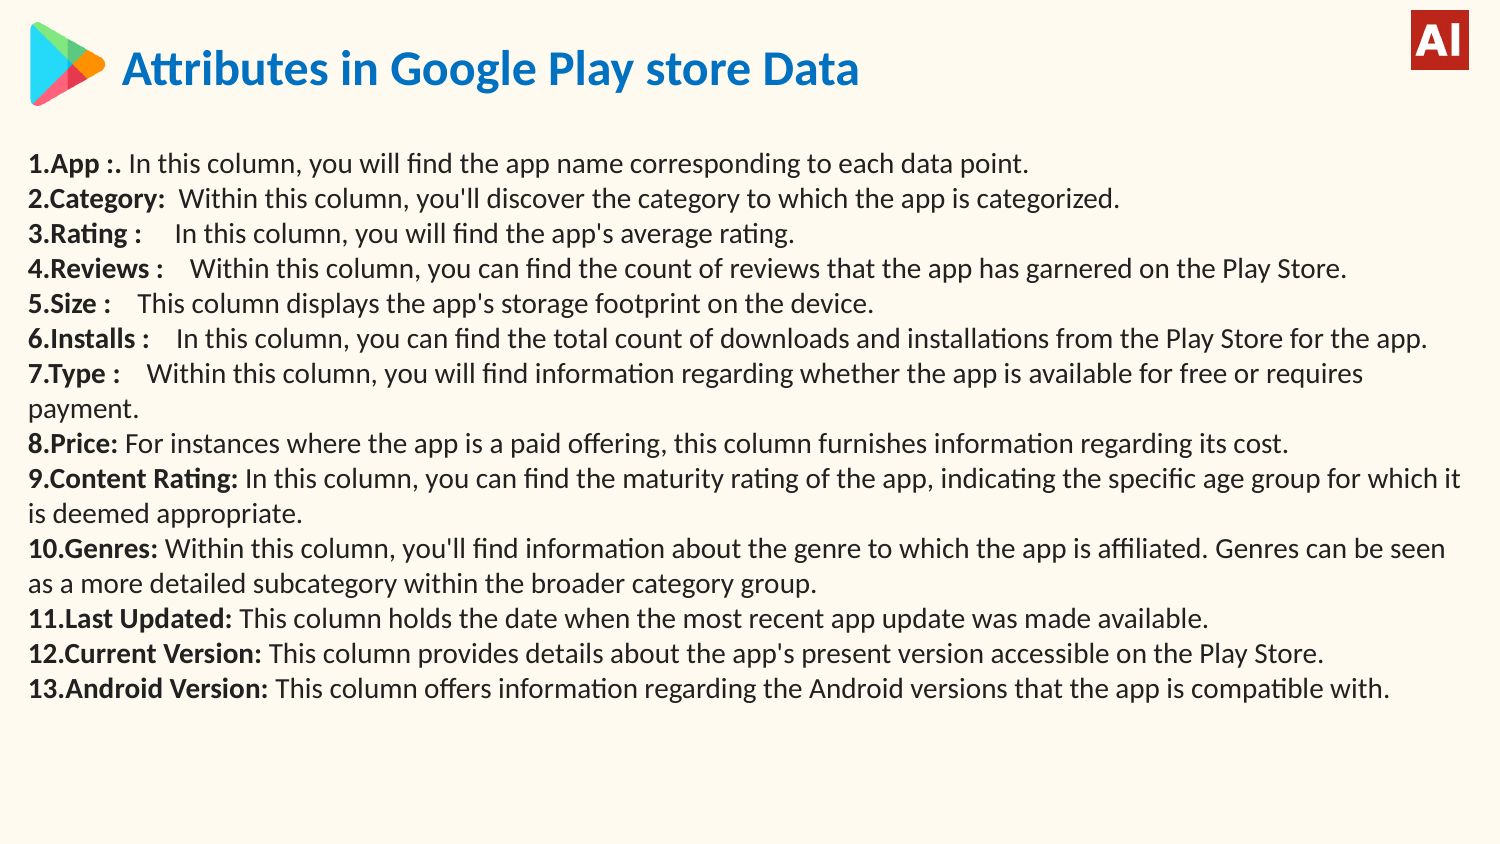

Attributes in Google Play store Data
# 1.App :. In this column, you will find the app name corresponding to each data point. 2.Category:  Within this column, you'll discover the category to which the app is categorized. 3.Rating :     In this column, you will find the app's average rating. 4.Reviews :    Within this column, you can find the count of reviews that the app has garnered on the Play Store. 5.Size :    This column displays the app's storage footprint on the device. 6.Installs :    In this column, you can find the total count of downloads and installations from the Play Store for the app. 7.Type :    Within this column, you will find information regarding whether the app is available for free or requires payment. 8.Price: For instances where the app is a paid offering, this column furnishes information regarding its cost. 9.Content Rating: In this column, you can find the maturity rating of the app, indicating the specific age group for which it is deemed appropriate. 10.Genres: Within this column, you'll find information about the genre to which the app is affiliated. Genres can be seen as a more detailed subcategory within the broader category group. 11.Last Updated: This column holds the date when the most recent app update was made available. 12.Current Version: This column provides details about the app's present version accessible on the Play Store. 13.Android Version: This column offers information regarding the Android versions that the app is compatible with.